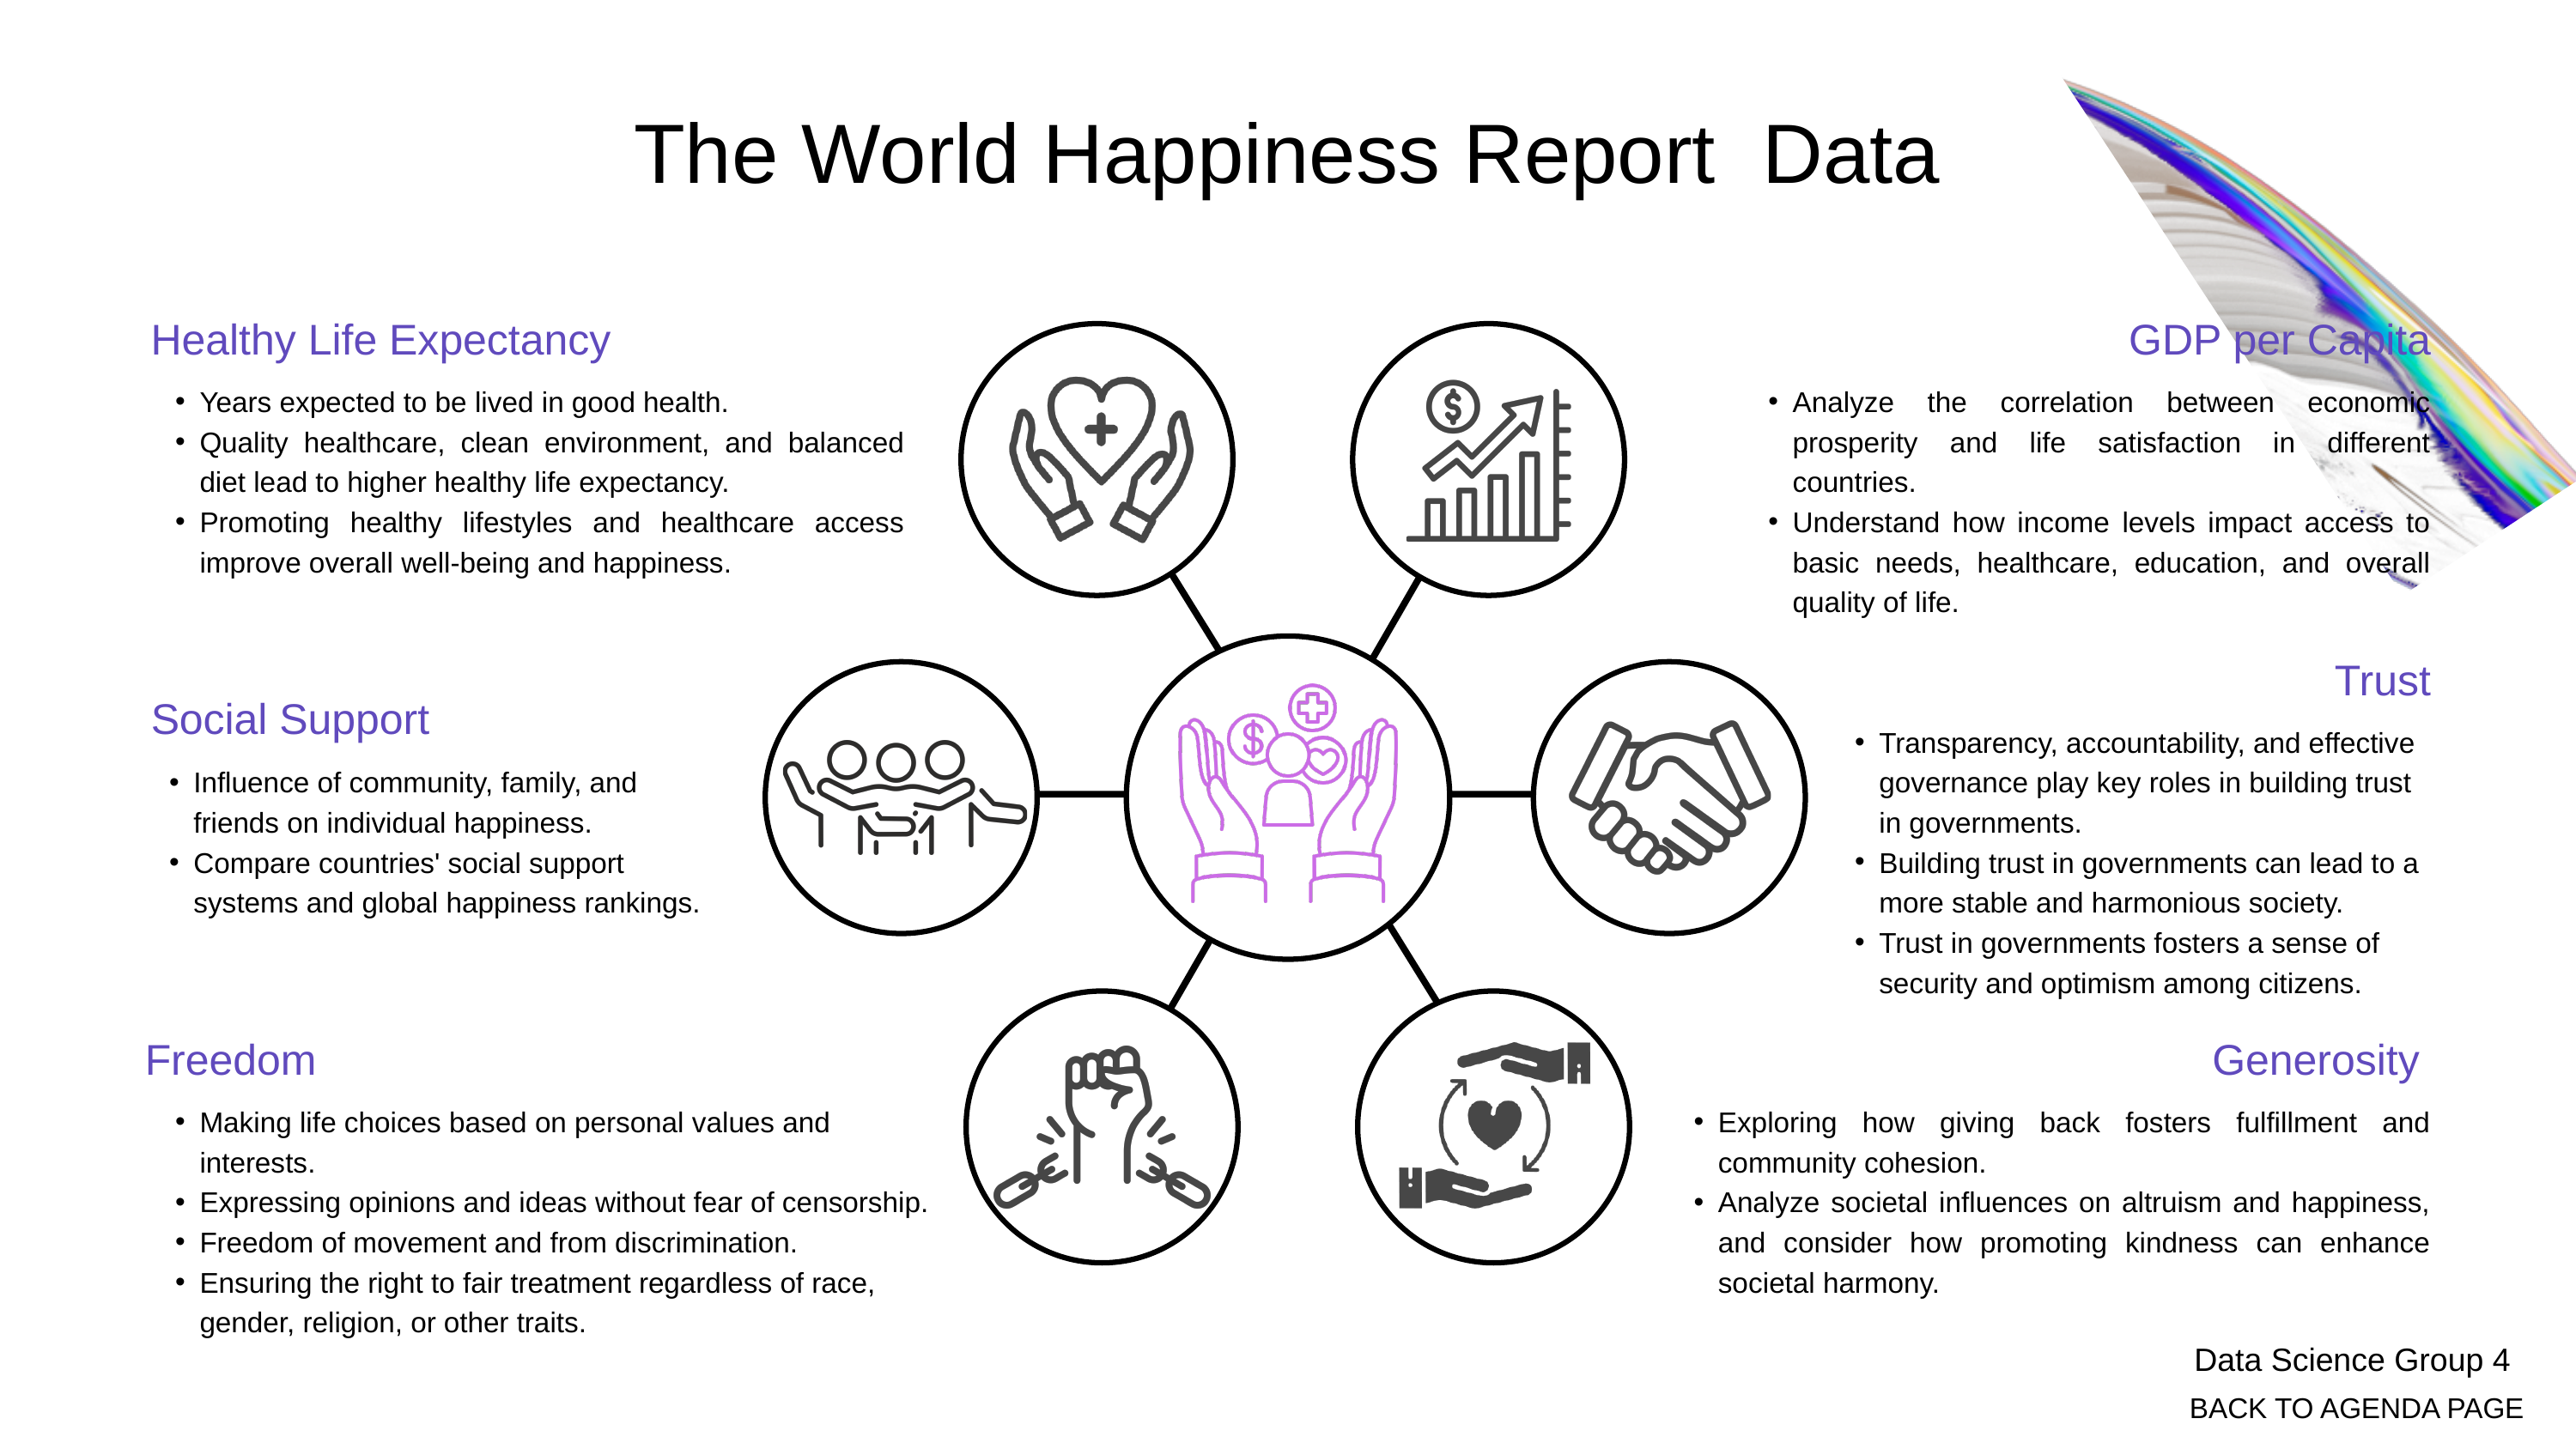

The World Happiness Report  Data
Healthy Life Expectancy
Years expected to be lived in good health.
Quality healthcare, clean environment, and balanced diet lead to higher healthy life expectancy.
Promoting healthy lifestyles and healthcare access improve overall well-being and happiness.
GDP per Capita
Analyze the correlation between economic prosperity and life satisfaction in different countries.
Understand how income levels impact access to basic needs, healthcare, education, and overall quality of life.

Trust
Transparency, accountability, and effective governance play key roles in building trust in governments.
Building trust in governments can lead to a more stable and harmonious society.
Trust in governments fosters a sense of security and optimism among citizens.

Social Support
Influence of community, family, and friends on individual happiness.
Compare countries' social support systems and global happiness rankings.

Freedom
Making life choices based on personal values and interests.
Expressing opinions and ideas without fear of censorship.
Freedom of movement and from discrimination.
Ensuring the right to fair treatment regardless of race, gender, religion, or other traits.
Generosity
Exploring how giving back fosters fulfillment and community cohesion.
Analyze societal influences on altruism and happiness, and consider how promoting kindness can enhance societal harmony.

Data Science Group 4
BACK TO AGENDA PAGE